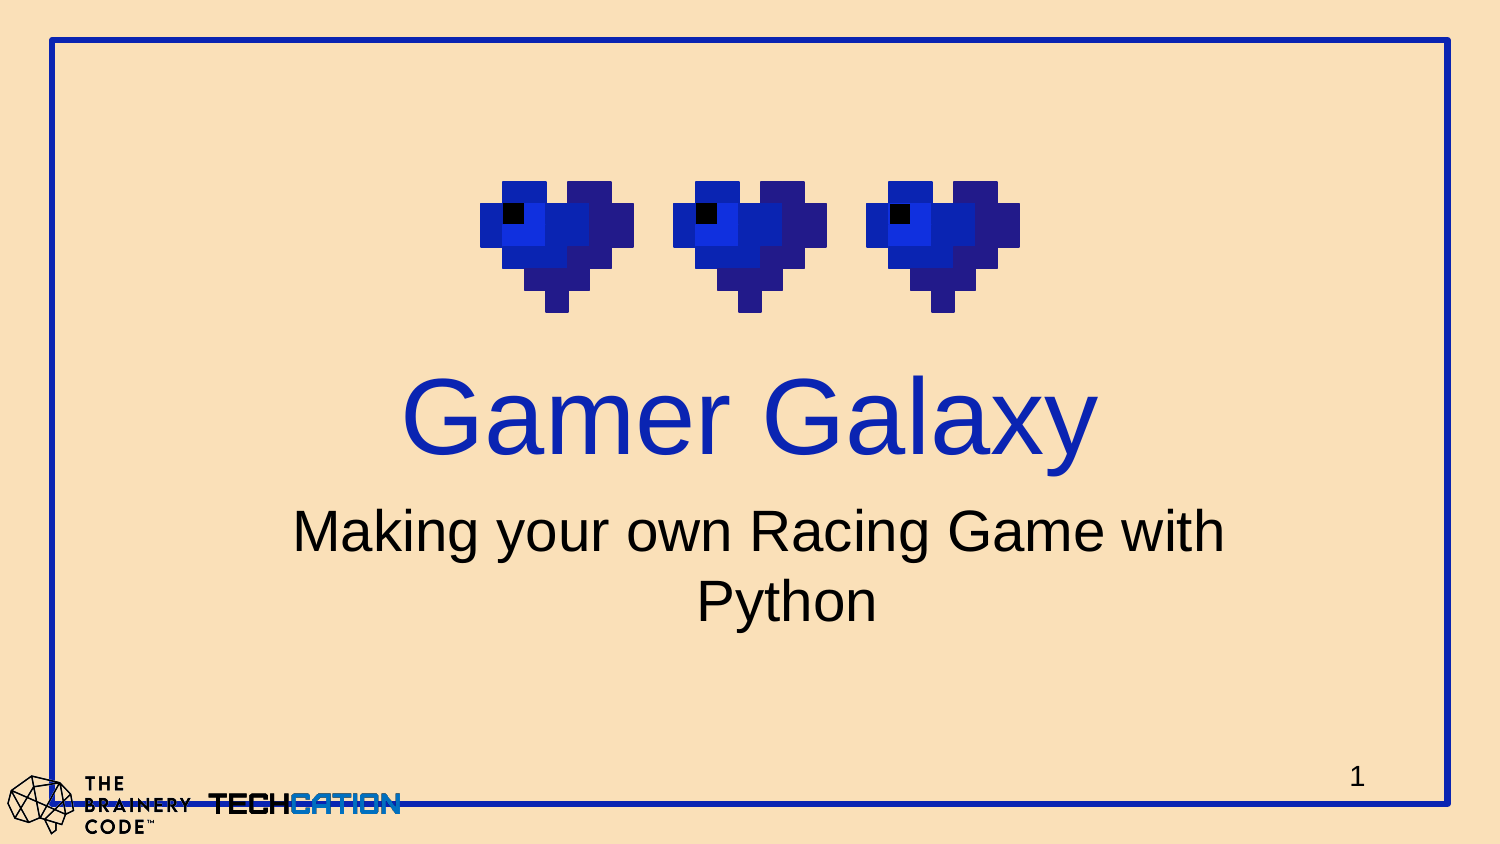

# Gamer Galaxy
Making your own Racing Game with Python